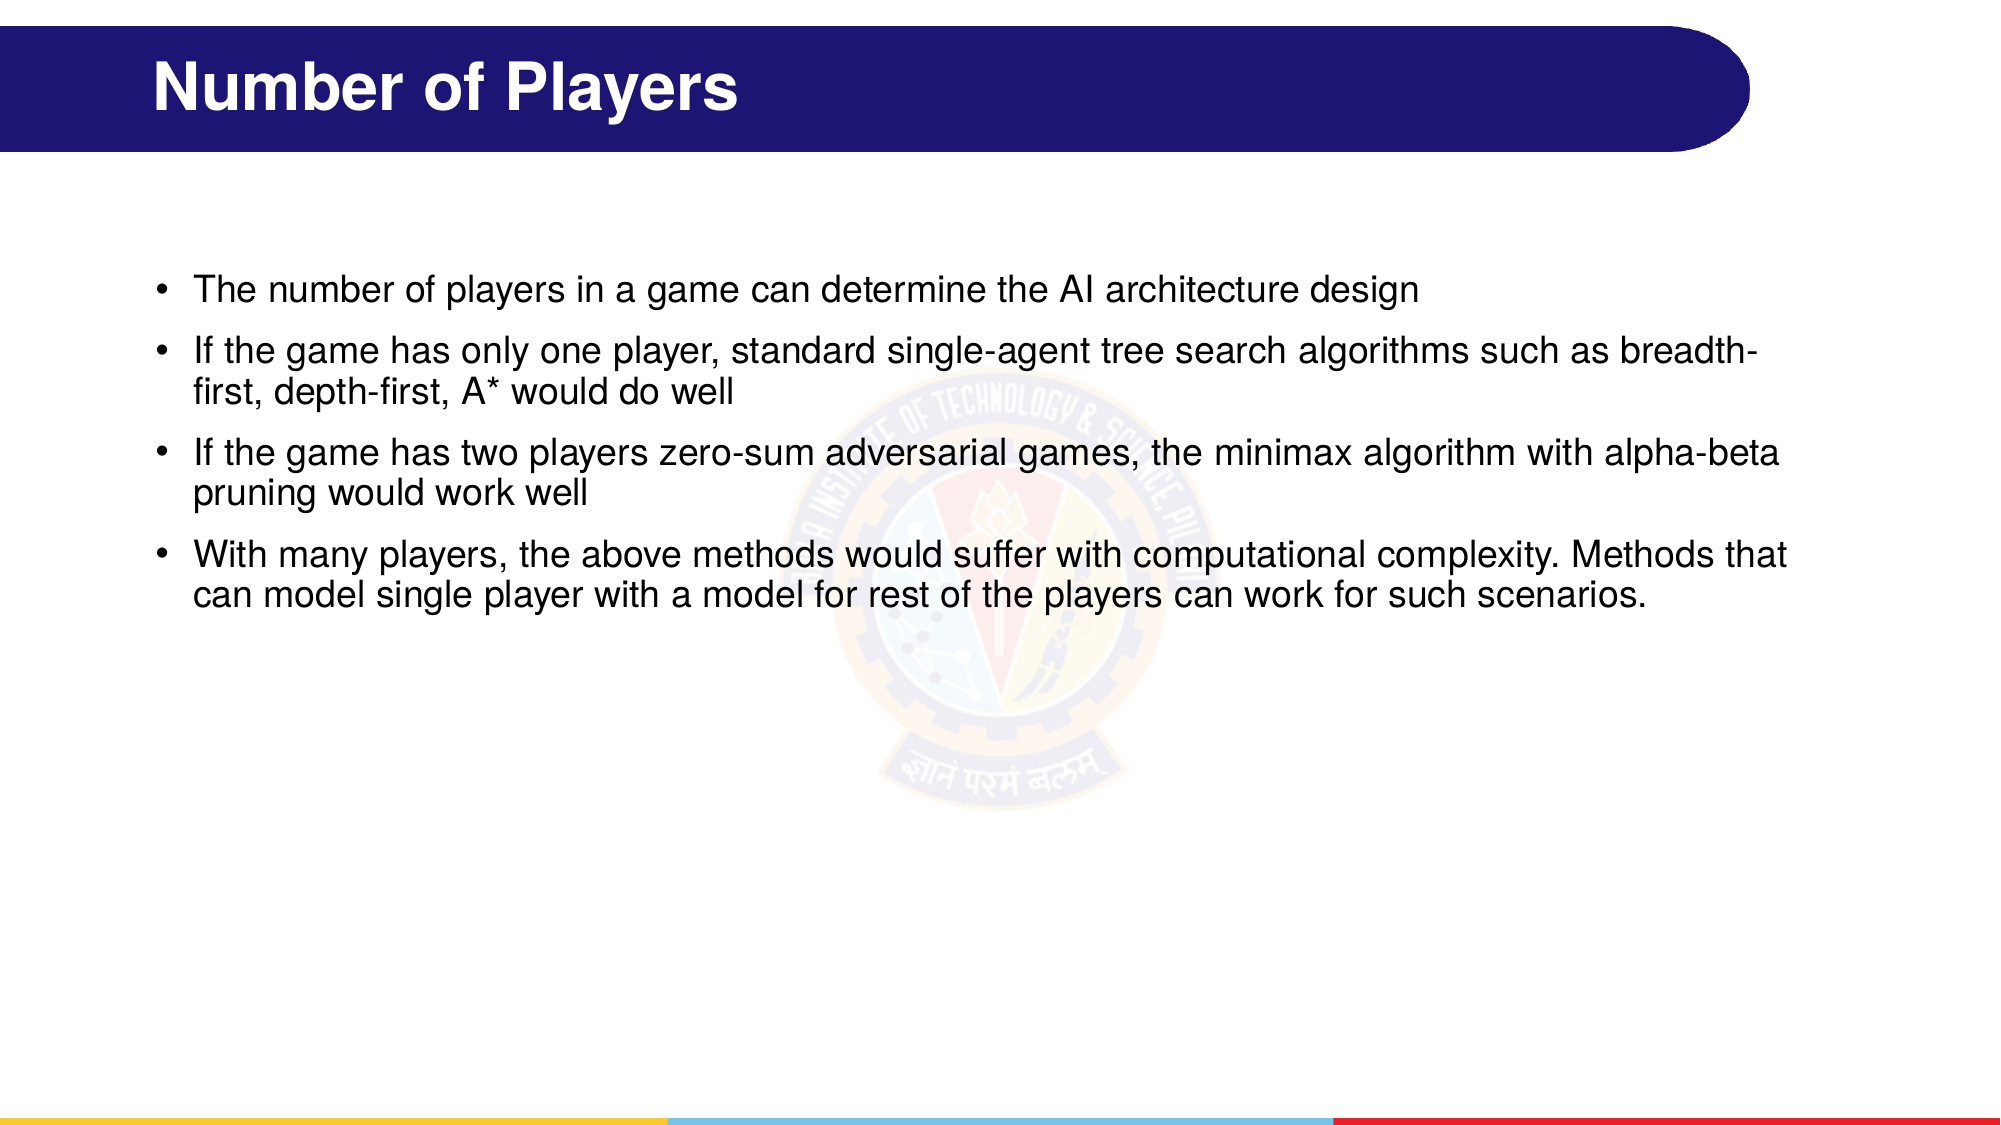

# Number of Players

The number of players in a game can determine the AI architecture design
If the game has only one player, standard single-agent tree search algorithms such as breadth-first, depth-first, A* would do well
If the game has two players zero-sum adversarial games, the minimax algorithm with alpha-beta pruning would work well
With many players, the above methods would suffer with computational complexity. Methods that can model single player with a model for rest of the players can work for such scenarios.